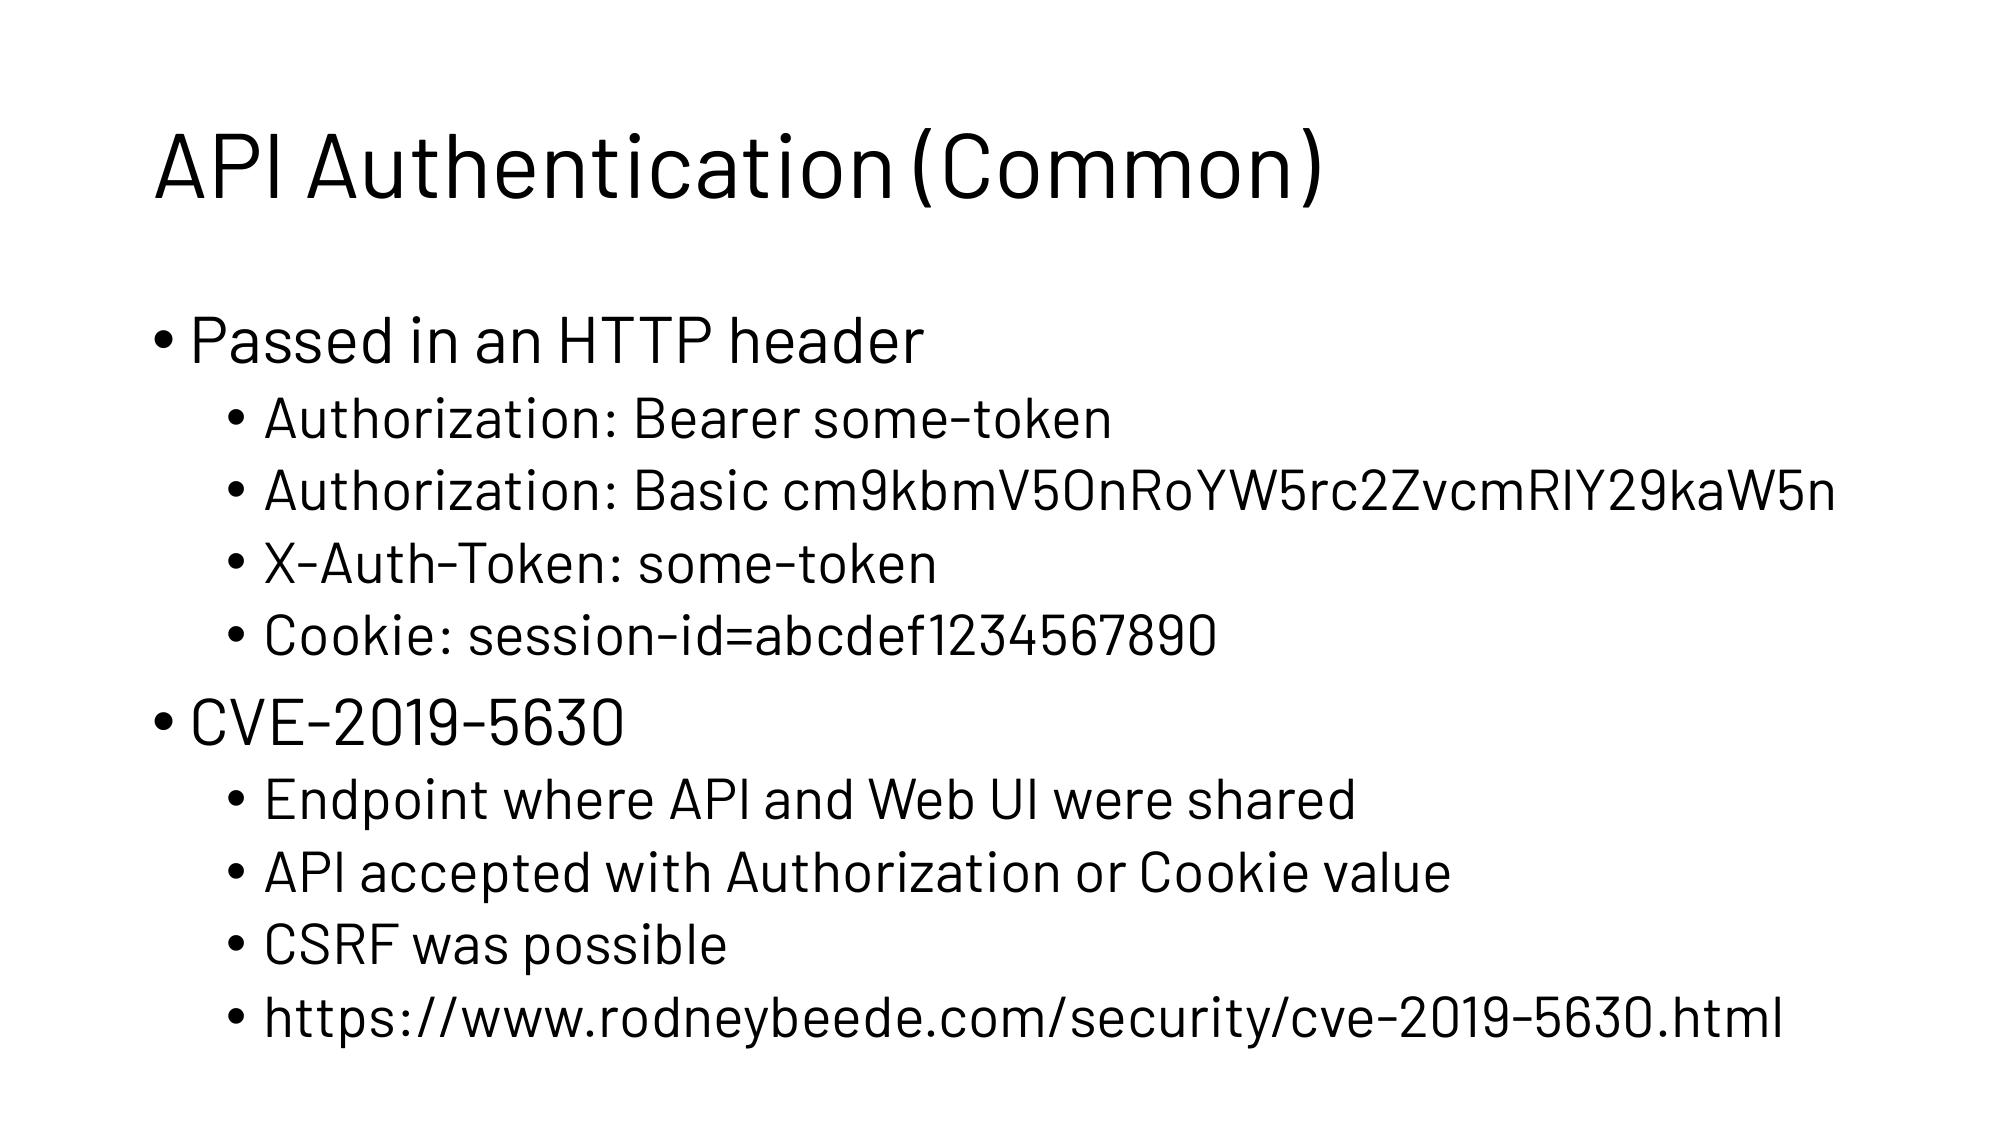

# API Authentication (Common)
Passed in an HTTP header
Authorization: Bearer some-token
Authorization: Basic cm9kbmV5OnRoYW5rc2ZvcmRlY29kaW5n
X-Auth-Token: some-token
Cookie: session-id=abcdef1234567890
CVE-2019-5630
Endpoint where API and Web UI were shared
API accepted with Authorization or Cookie value
CSRF was possible
https://www.rodneybeede.com/security/cve-2019-5630.html